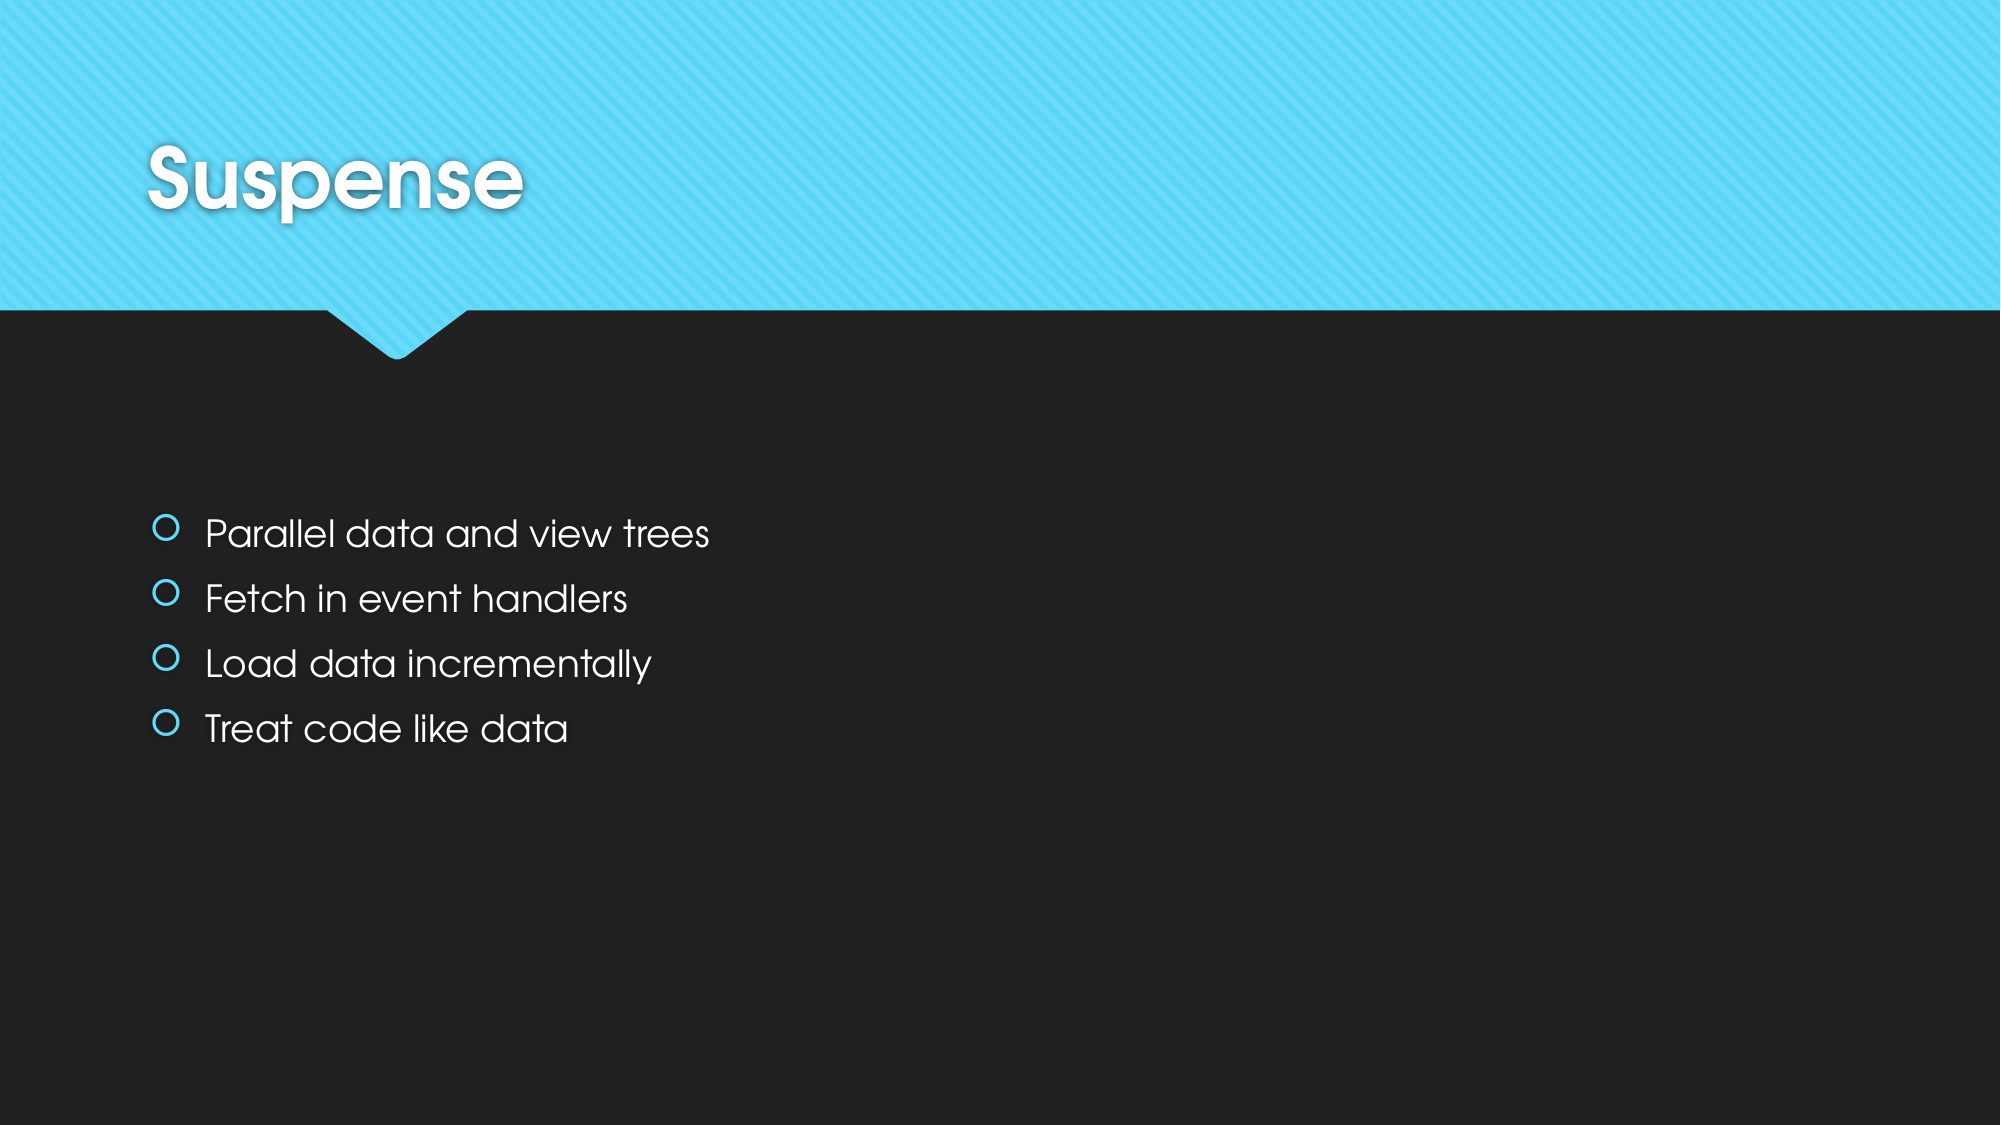

# Suspense
Parallel data and view trees
Fetch in event handlers
Load data incrementally
Treat code like data